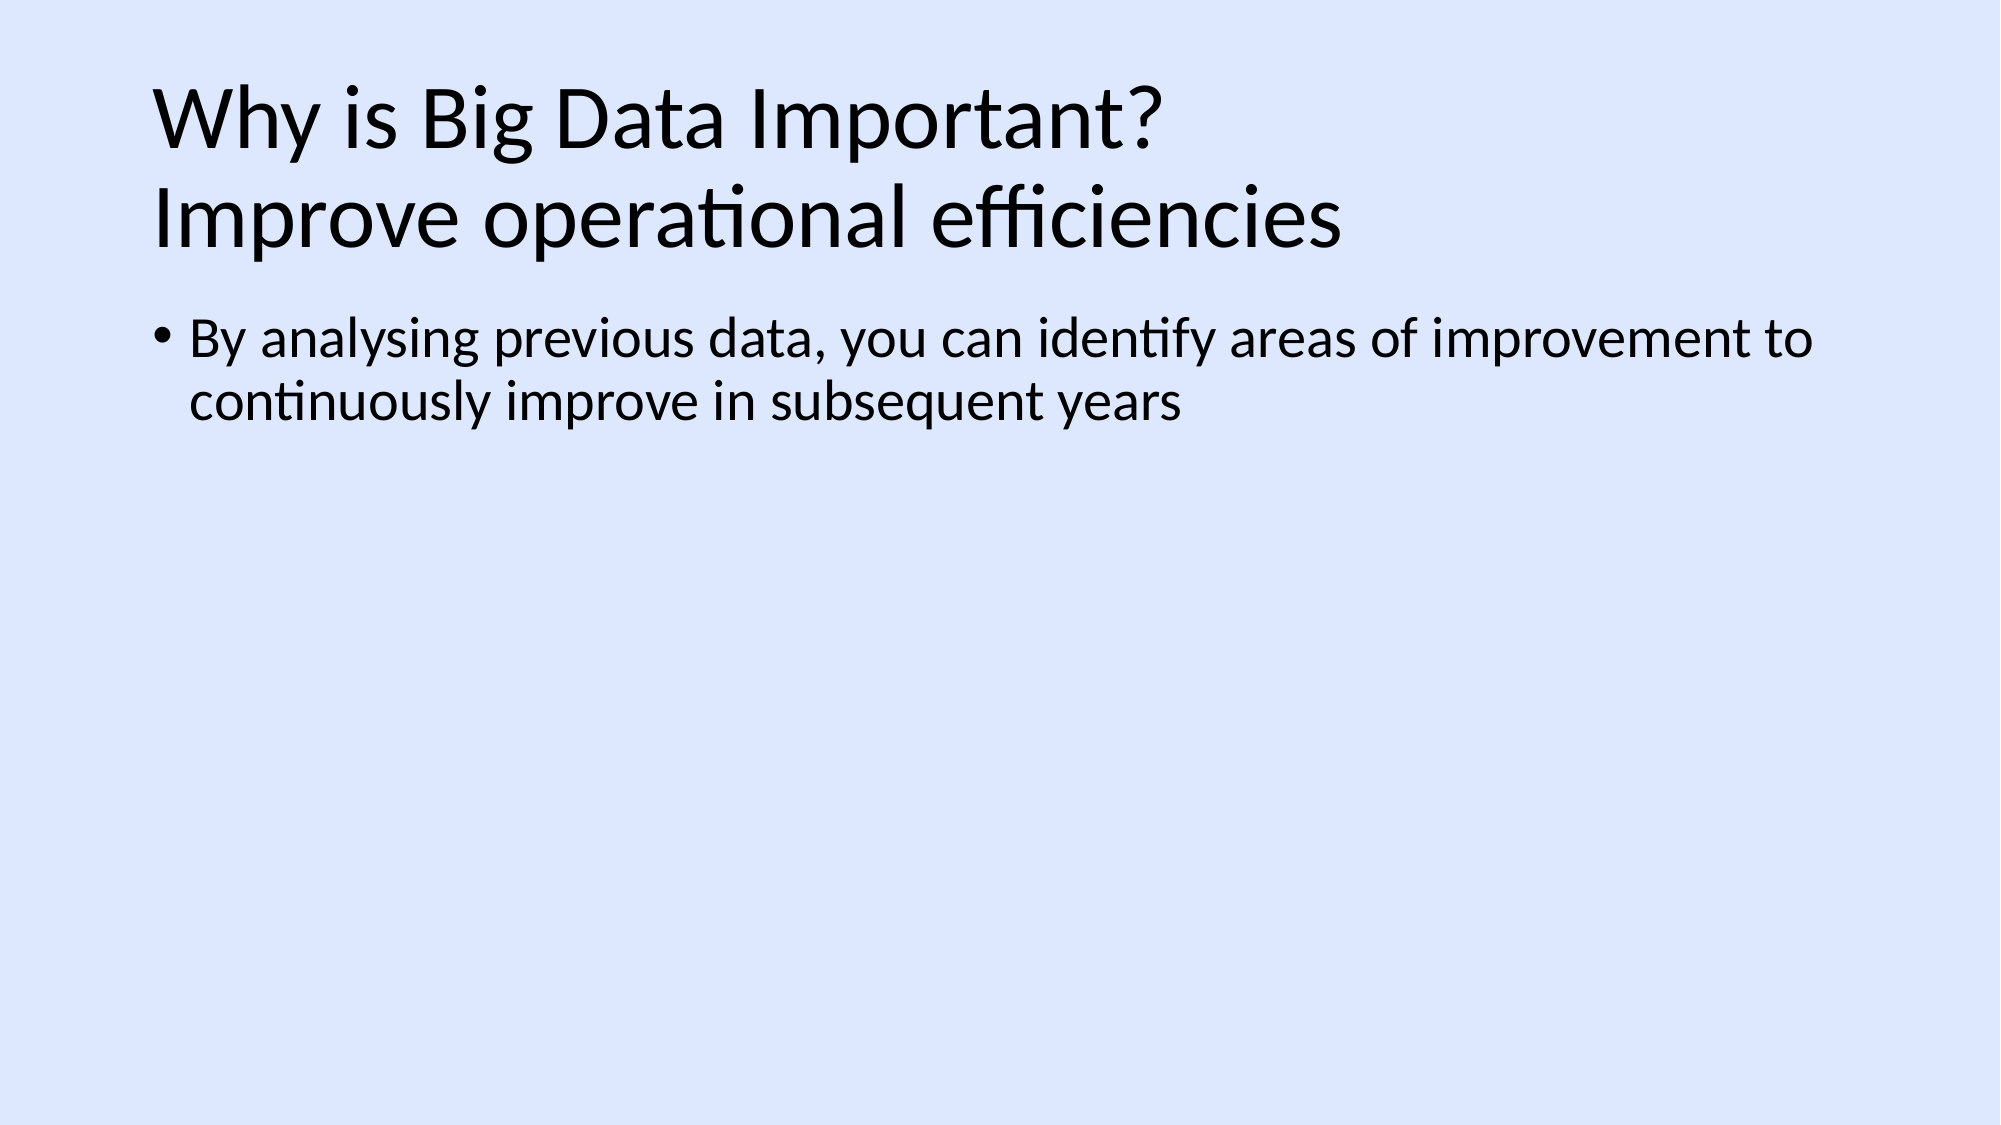

# Why is Big Data Important? Improve operational efficiencies
By analysing previous data, you can identify areas of improvement to continuously improve in subsequent years